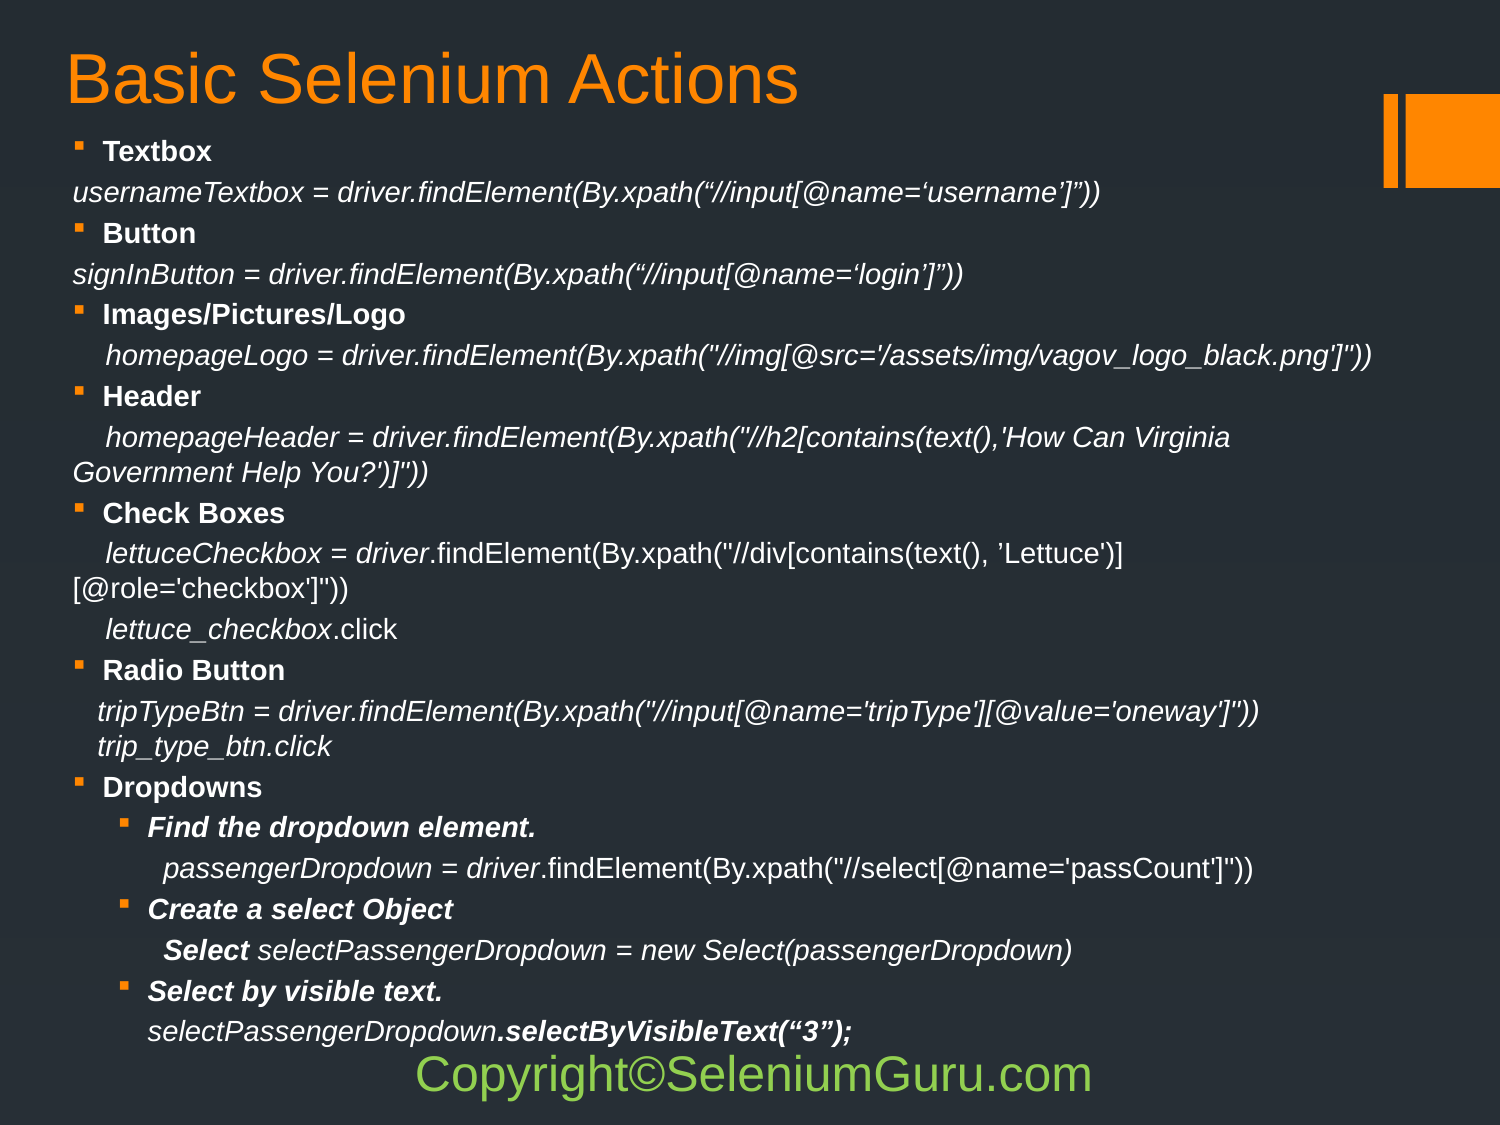

# Basic Selenium Actions
Textbox
usernameTextbox = driver.findElement(By.xpath(“//input[@name=‘username’]”))
Button
signInButton = driver.findElement(By.xpath(“//input[@name=‘login’]”))
Images/Pictures/Logo
    homepageLogo = driver.findElement(By.xpath("//img[@src='/assets/img/vagov_logo_black.png']"))
Header
    homepageHeader = driver.findElement(By.xpath("//h2[contains(text(),'How Can Virginia      Government Help You?')]"))
Check Boxes
    lettuceCheckbox = driver.findElement(By.xpath("//div[contains(text(), ’Lettuce')][@role='checkbox']"))
    lettuce_checkbox.click
Radio Button
   tripTypeBtn = driver.findElement(By.xpath("//input[@name='tripType'][@value='oneway']"))
   trip_type_btn.click
Dropdowns
Find the dropdown element.
           passengerDropdown = driver.findElement(By.xpath("//select[@name='passCount']"))
Create a select Object
           Select selectPassengerDropdown = new Select(passengerDropdown)
Select by visible text.
selectPassengerDropdown.selectByVisibleText(“3”);

Copyright©SeleniumGuru.com